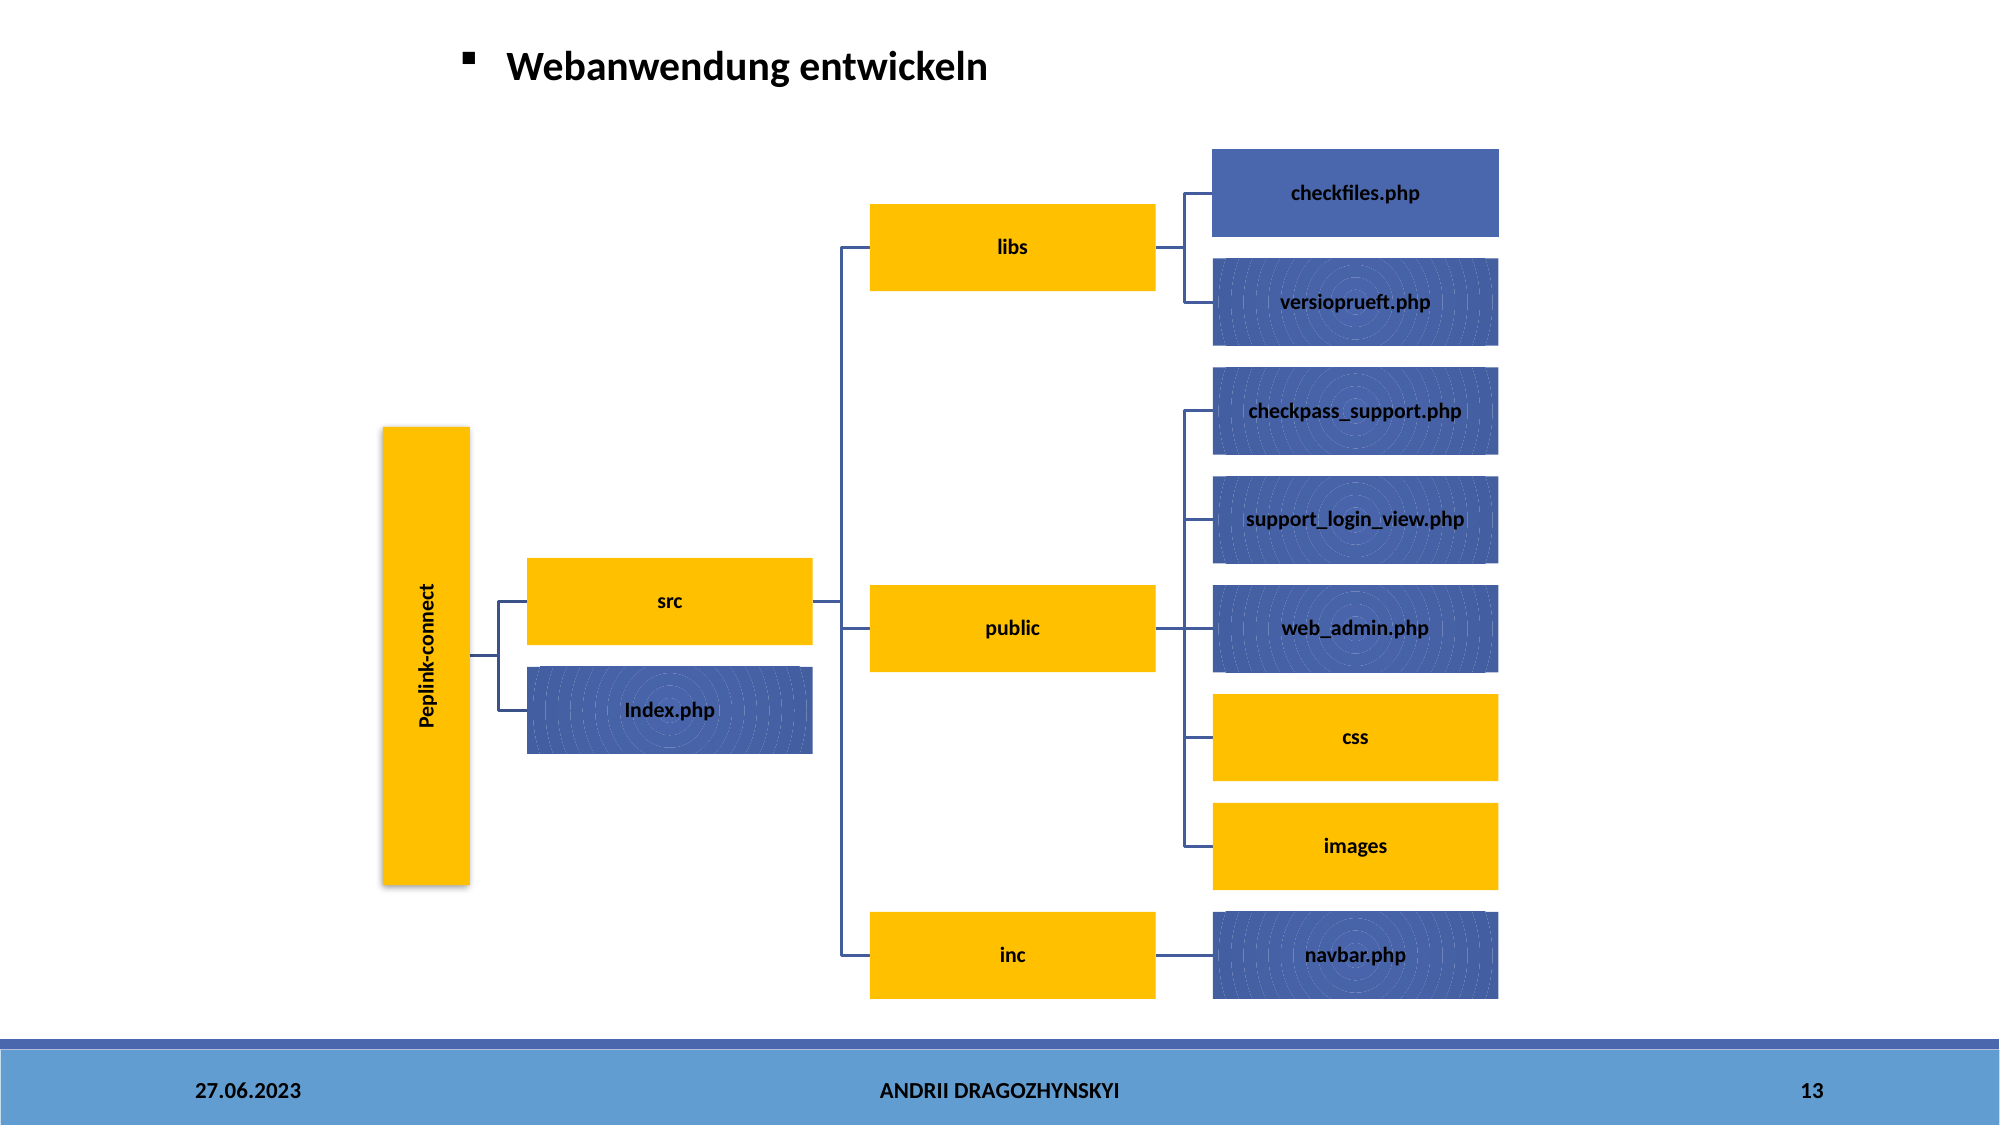

Webanwendung entwickeln

Peplink-connect
src
libs
checkfiles.php
versioprueft.php
public
checkpass_support.php
support_login_view.php
web_admin.php
css
images
inc
navbar.php
Index.php
27.06.2023
Andrii Dra󠆴gozhynskyi
13